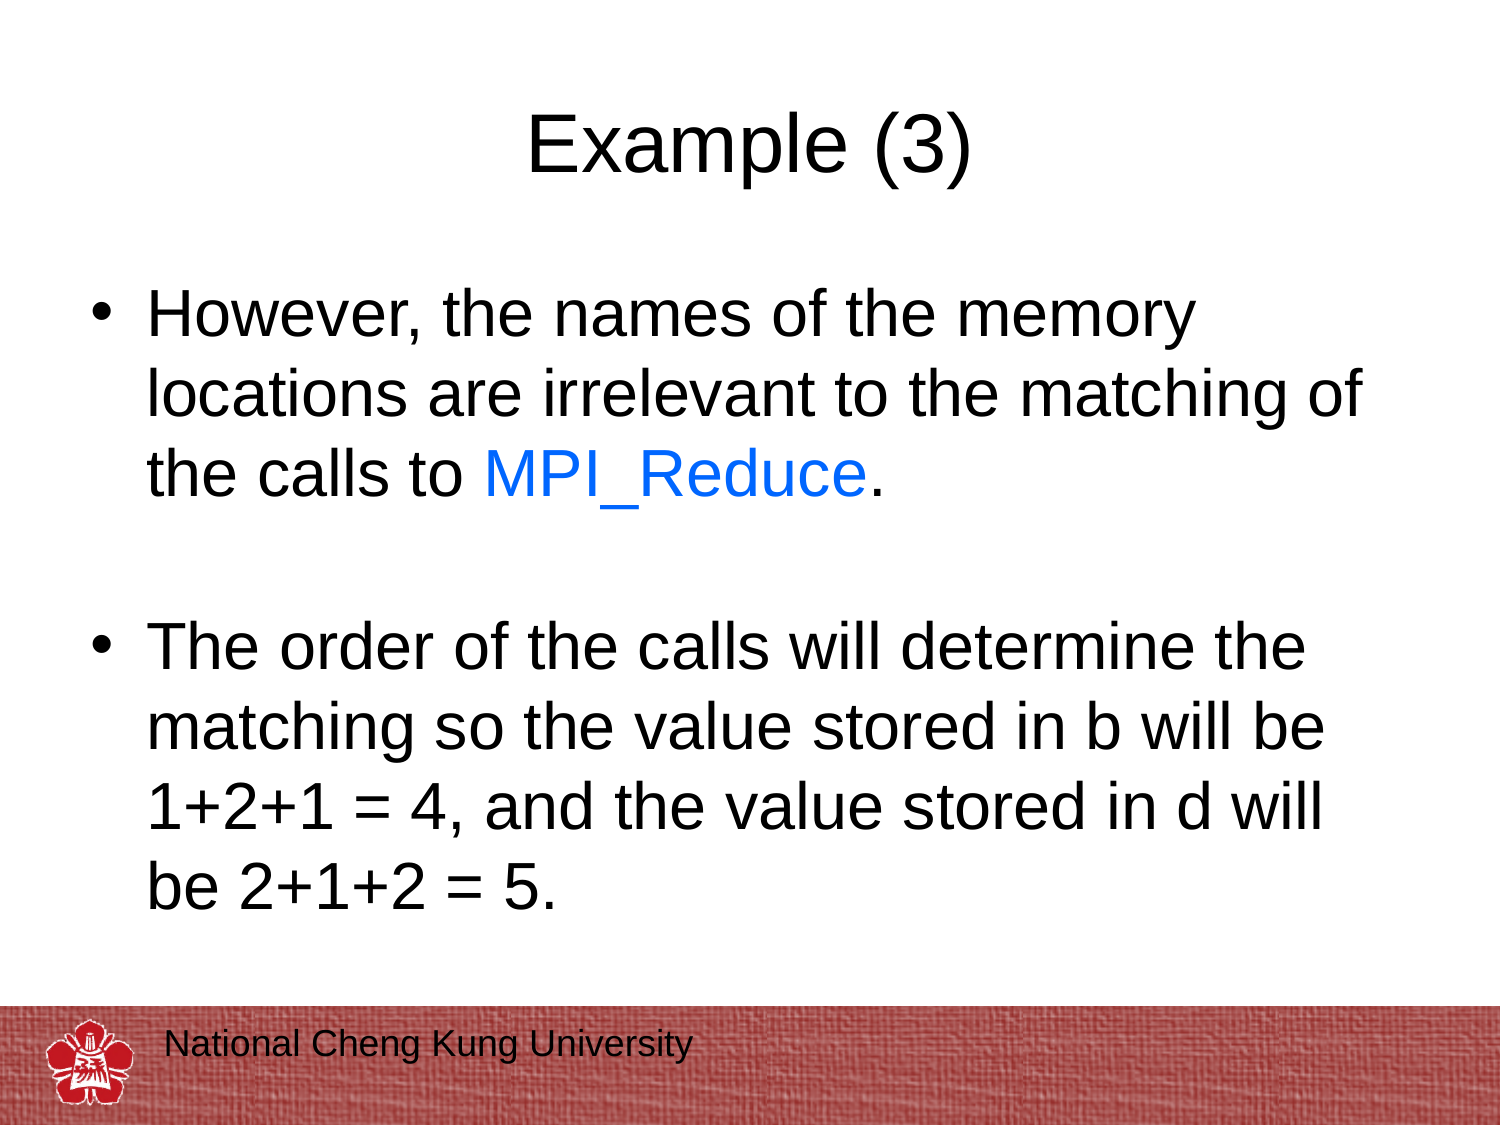

# Example (3)
However, the names of the memory locations are irrelevant to the matching of the calls to MPI_Reduce.
The order of the calls will determine the matching so the value stored in b will be 1+2+1 = 4, and the value stored in d will be 2+1+2 = 5.